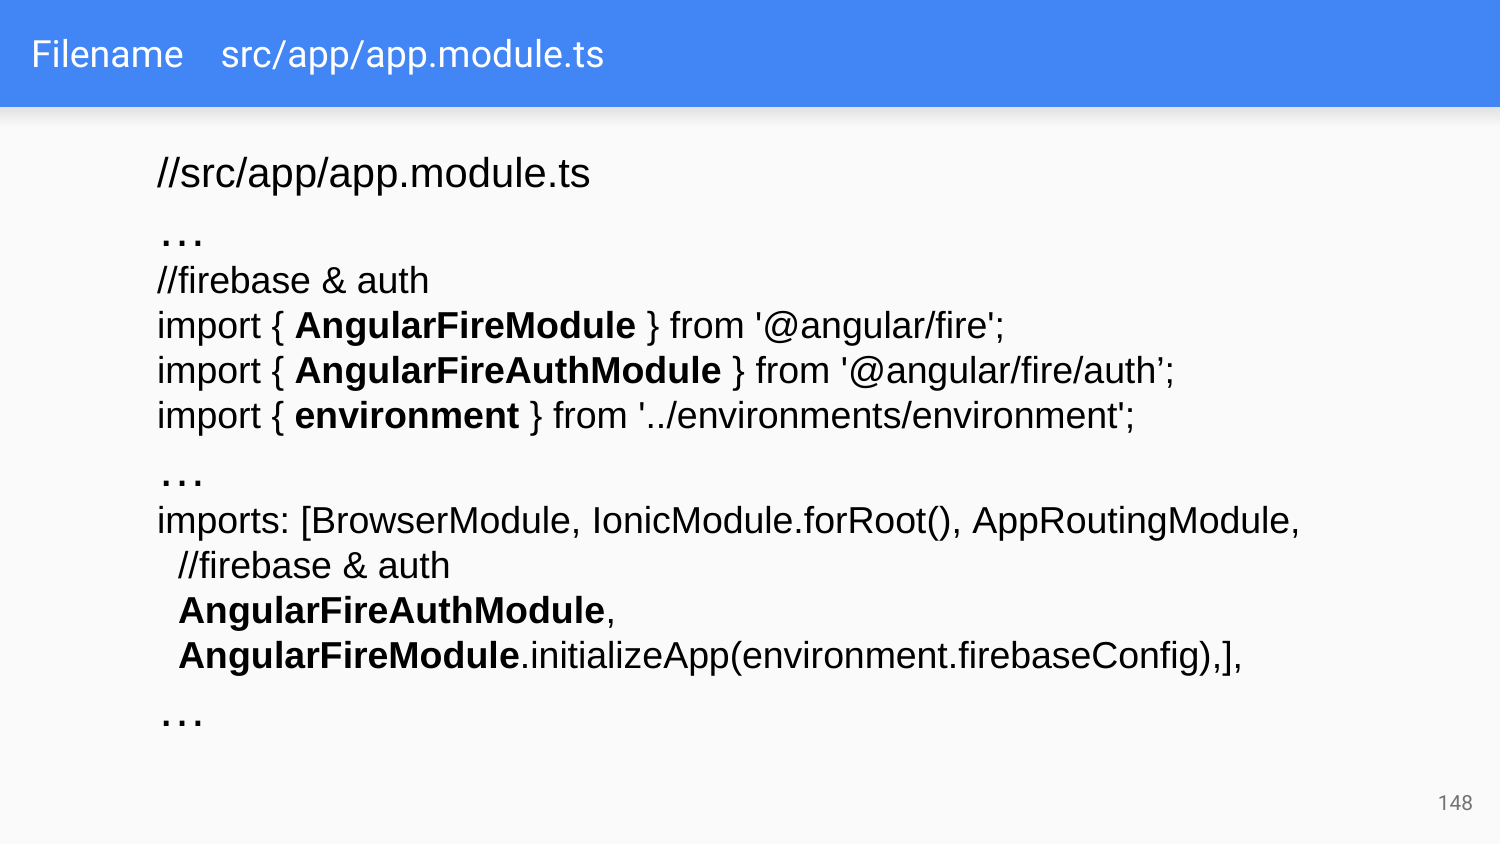

# Filename    src/app/app.module.ts
//src/app/app.module.ts
…
//firebase & auth
import { AngularFireModule } from '@angular/fire';
import { AngularFireAuthModule } from '@angular/fire/auth’;
import { environment } from '../environments/environment';
…
imports: [BrowserModule, IonicModule.forRoot(), AppRoutingModule,
  //firebase & auth
  AngularFireAuthModule,
  AngularFireModule.initializeApp(environment.firebaseConfig),],
…
148